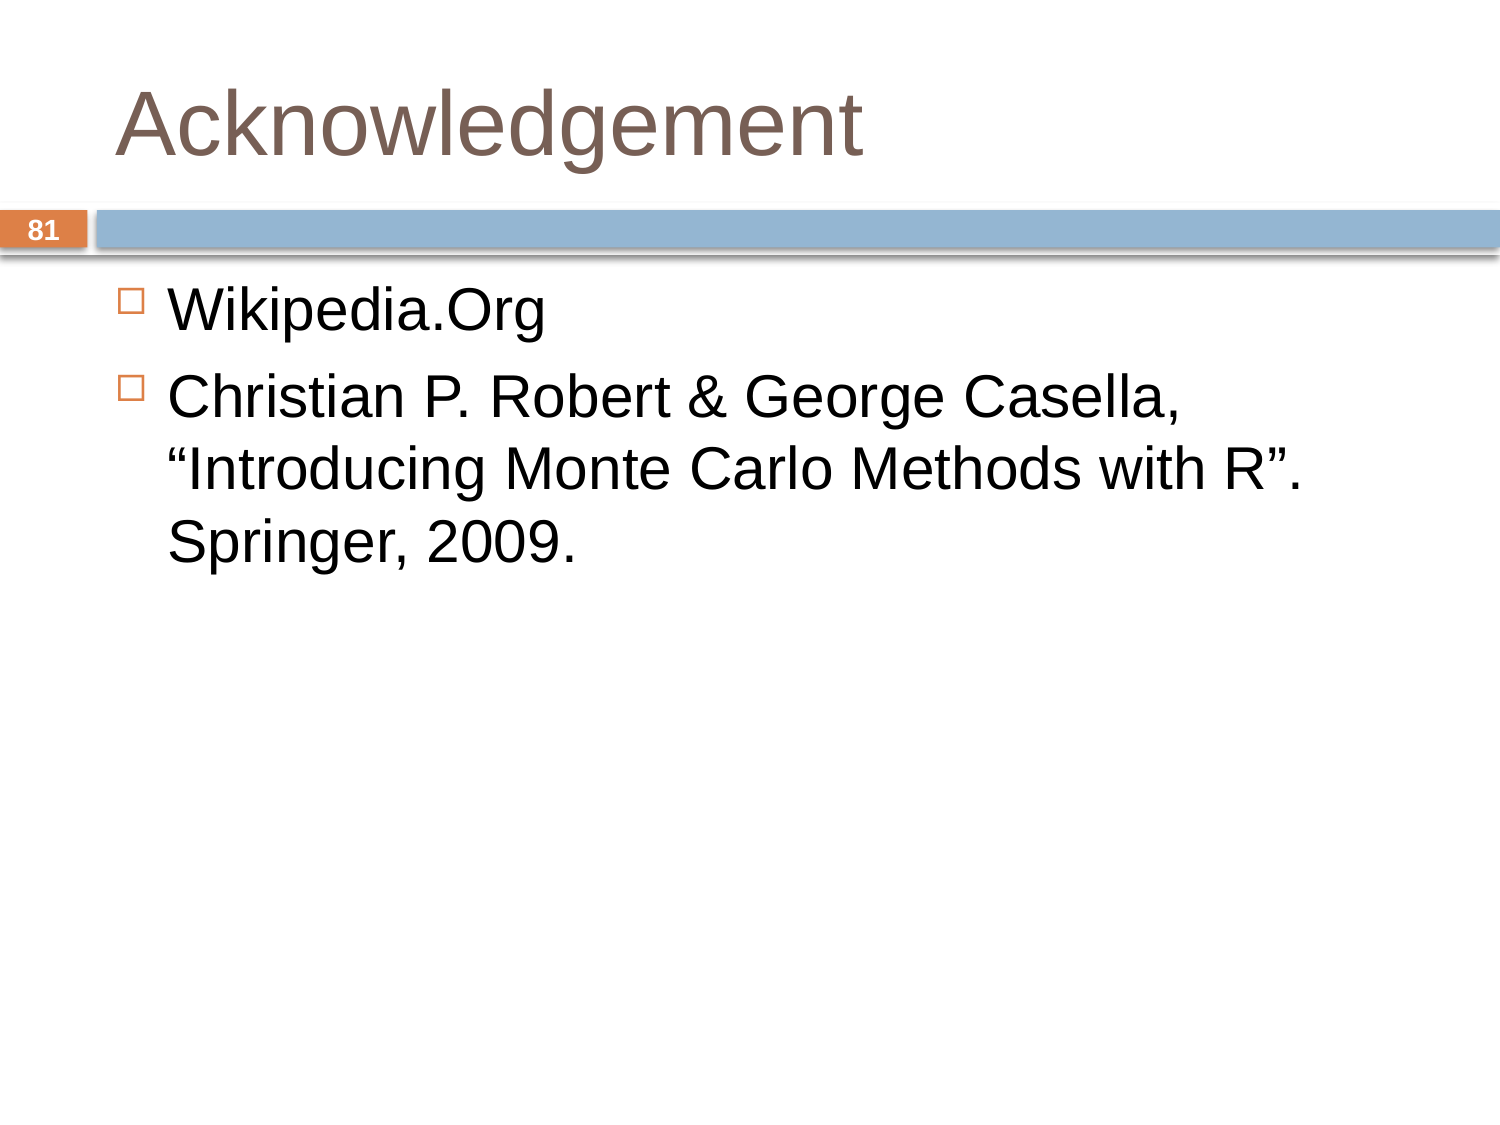

# Acknowledgement
81
Wikipedia.Org
Christian P. Robert & George Casella, “Introducing Monte Carlo Methods with R”. Springer, 2009.